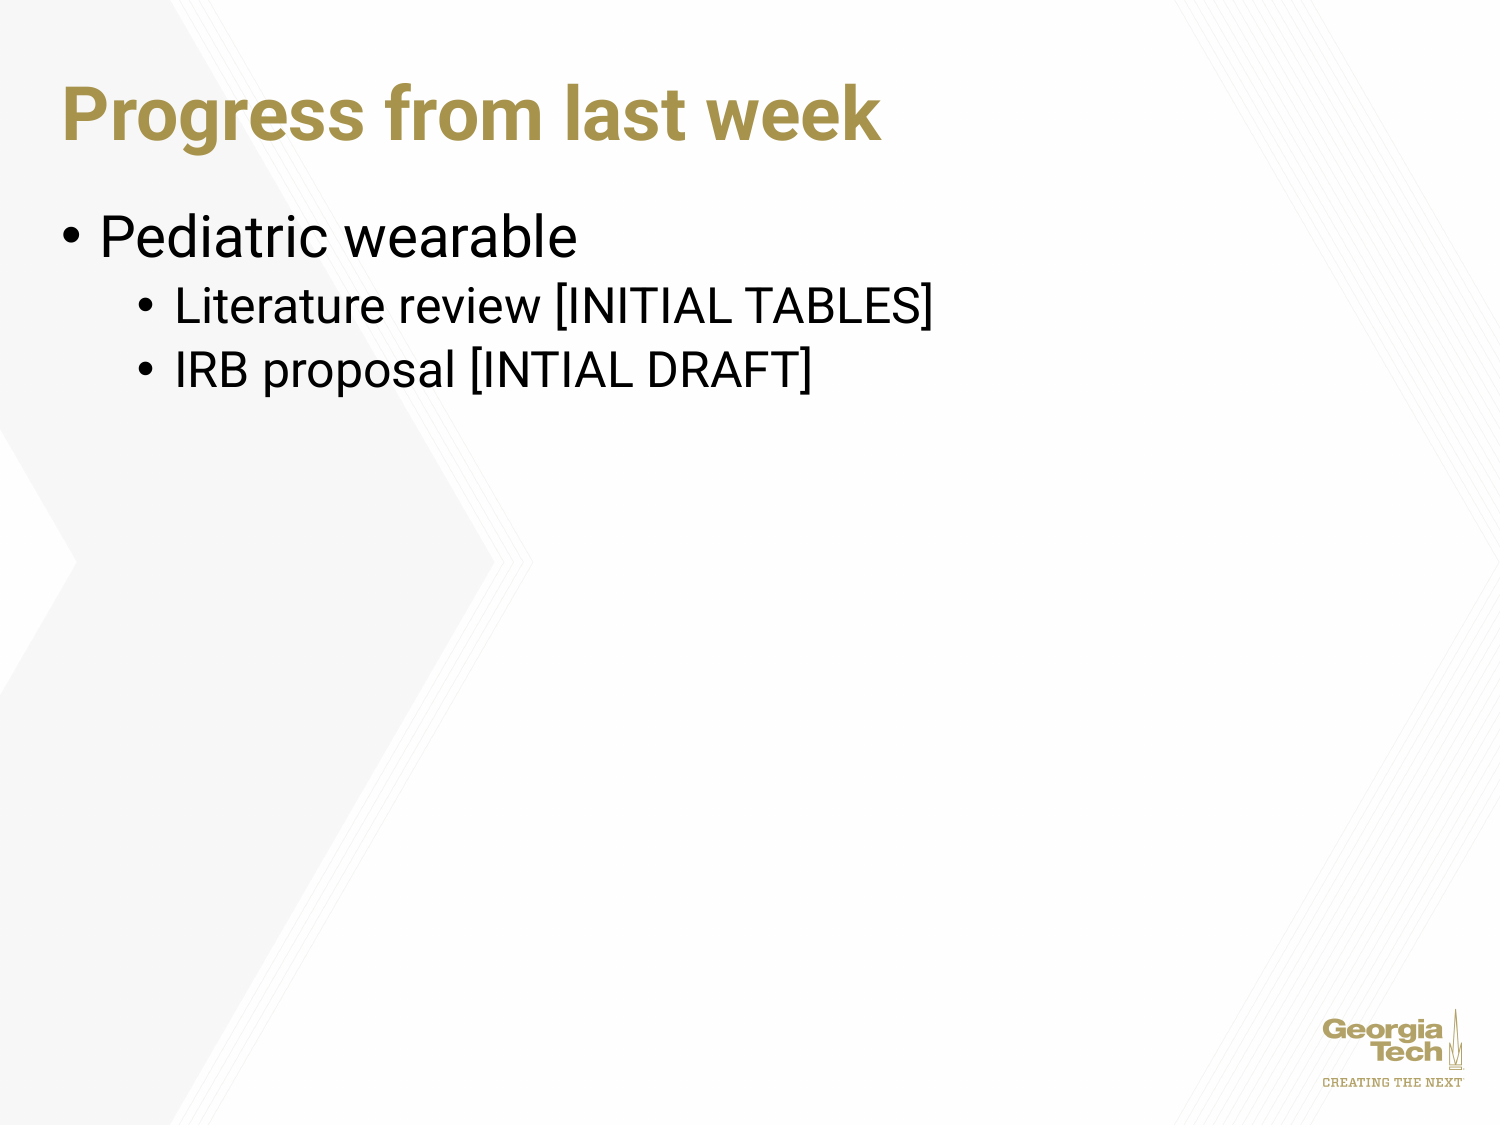

# Progress from last week
Pediatric wearable
Literature review [INITIAL TABLES]
IRB proposal [INTIAL DRAFT]